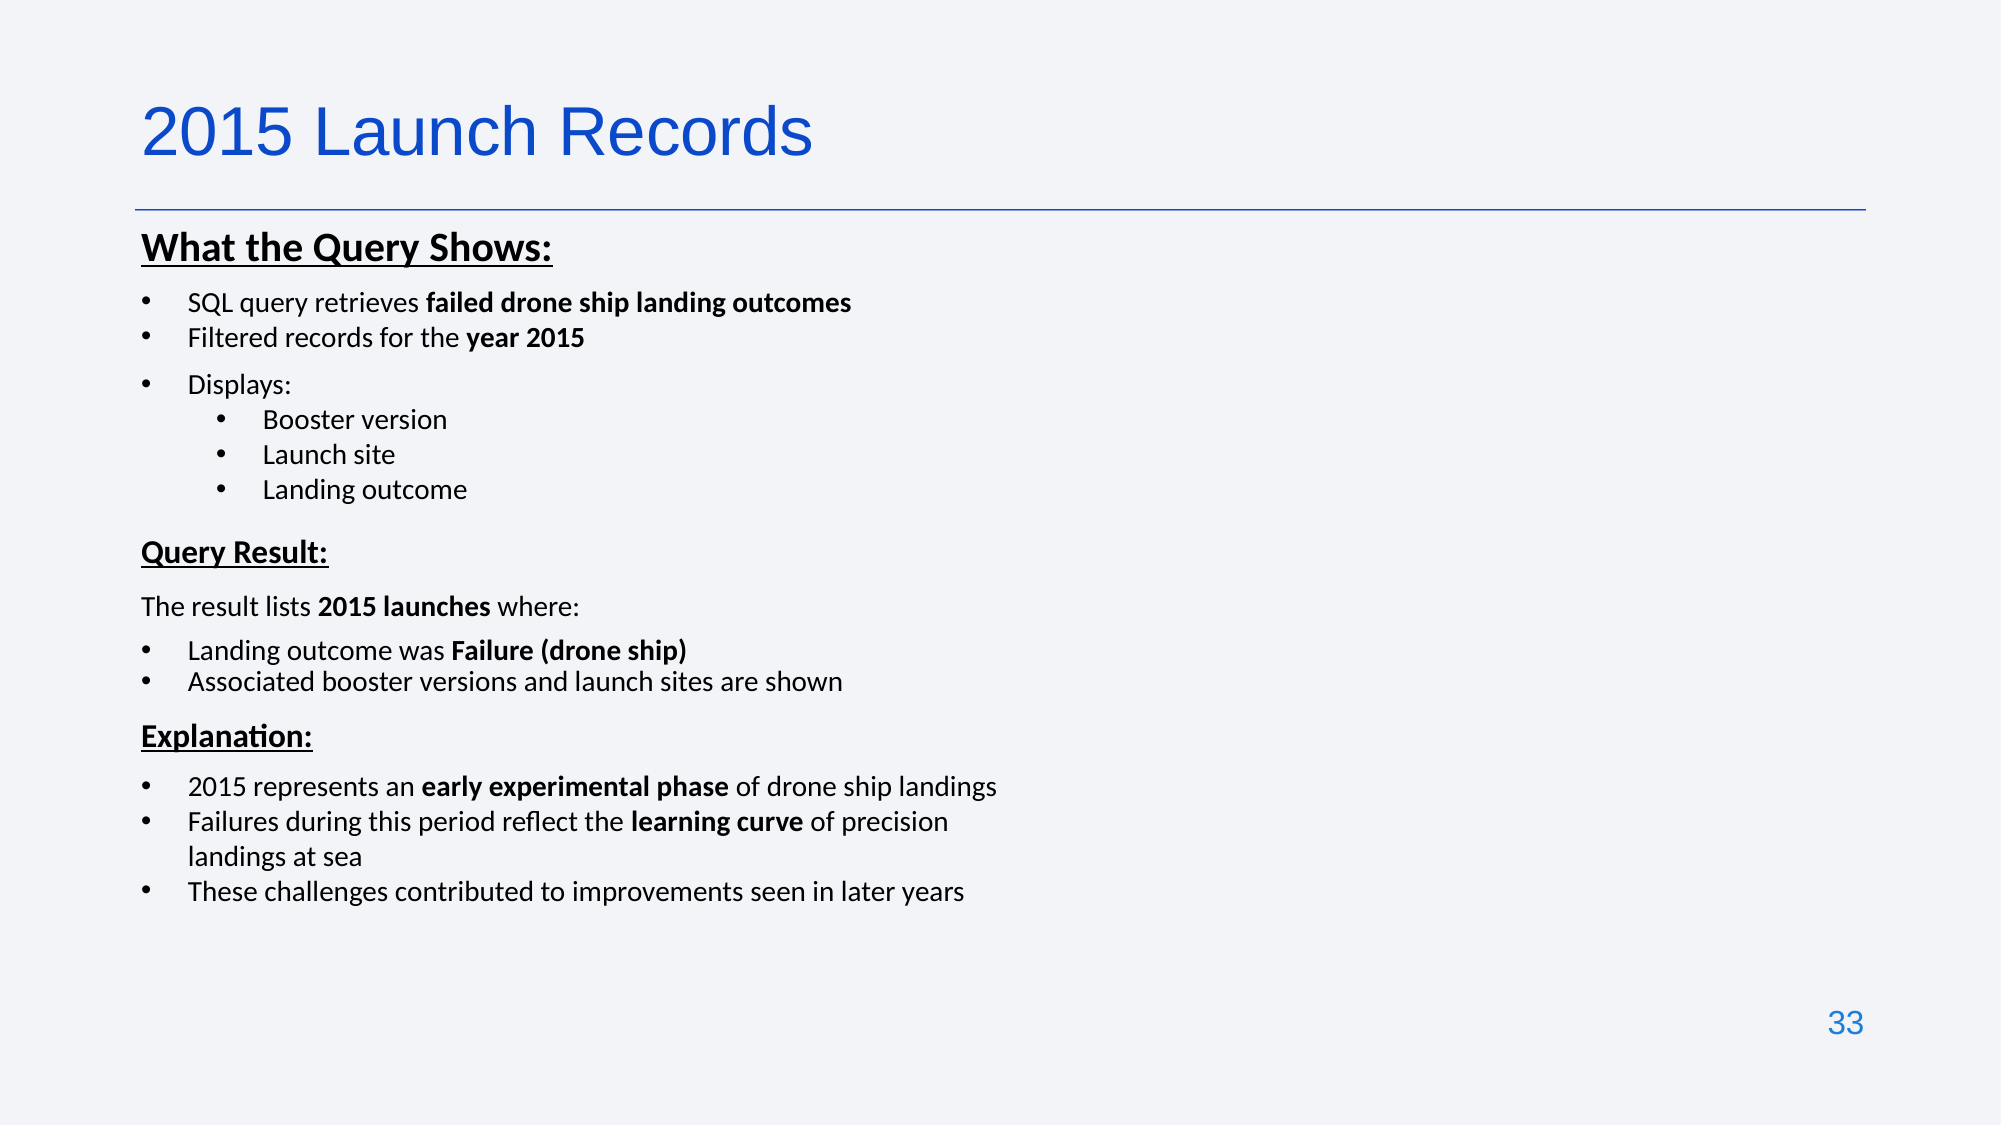

2015 Launch Records
What the Query Shows:
SQL query retrieves failed drone ship landing outcomes
Filtered records for the year 2015
Displays:
Booster version
Launch site
Landing outcome
Query Result:
The result lists 2015 launches where:
Landing outcome was Failure (drone ship)
Associated booster versions and launch sites are shown
Explanation:
2015 represents an early experimental phase of drone ship landings
Failures during this period reflect the learning curve of precision landings at sea
These challenges contributed to improvements seen in later years
33